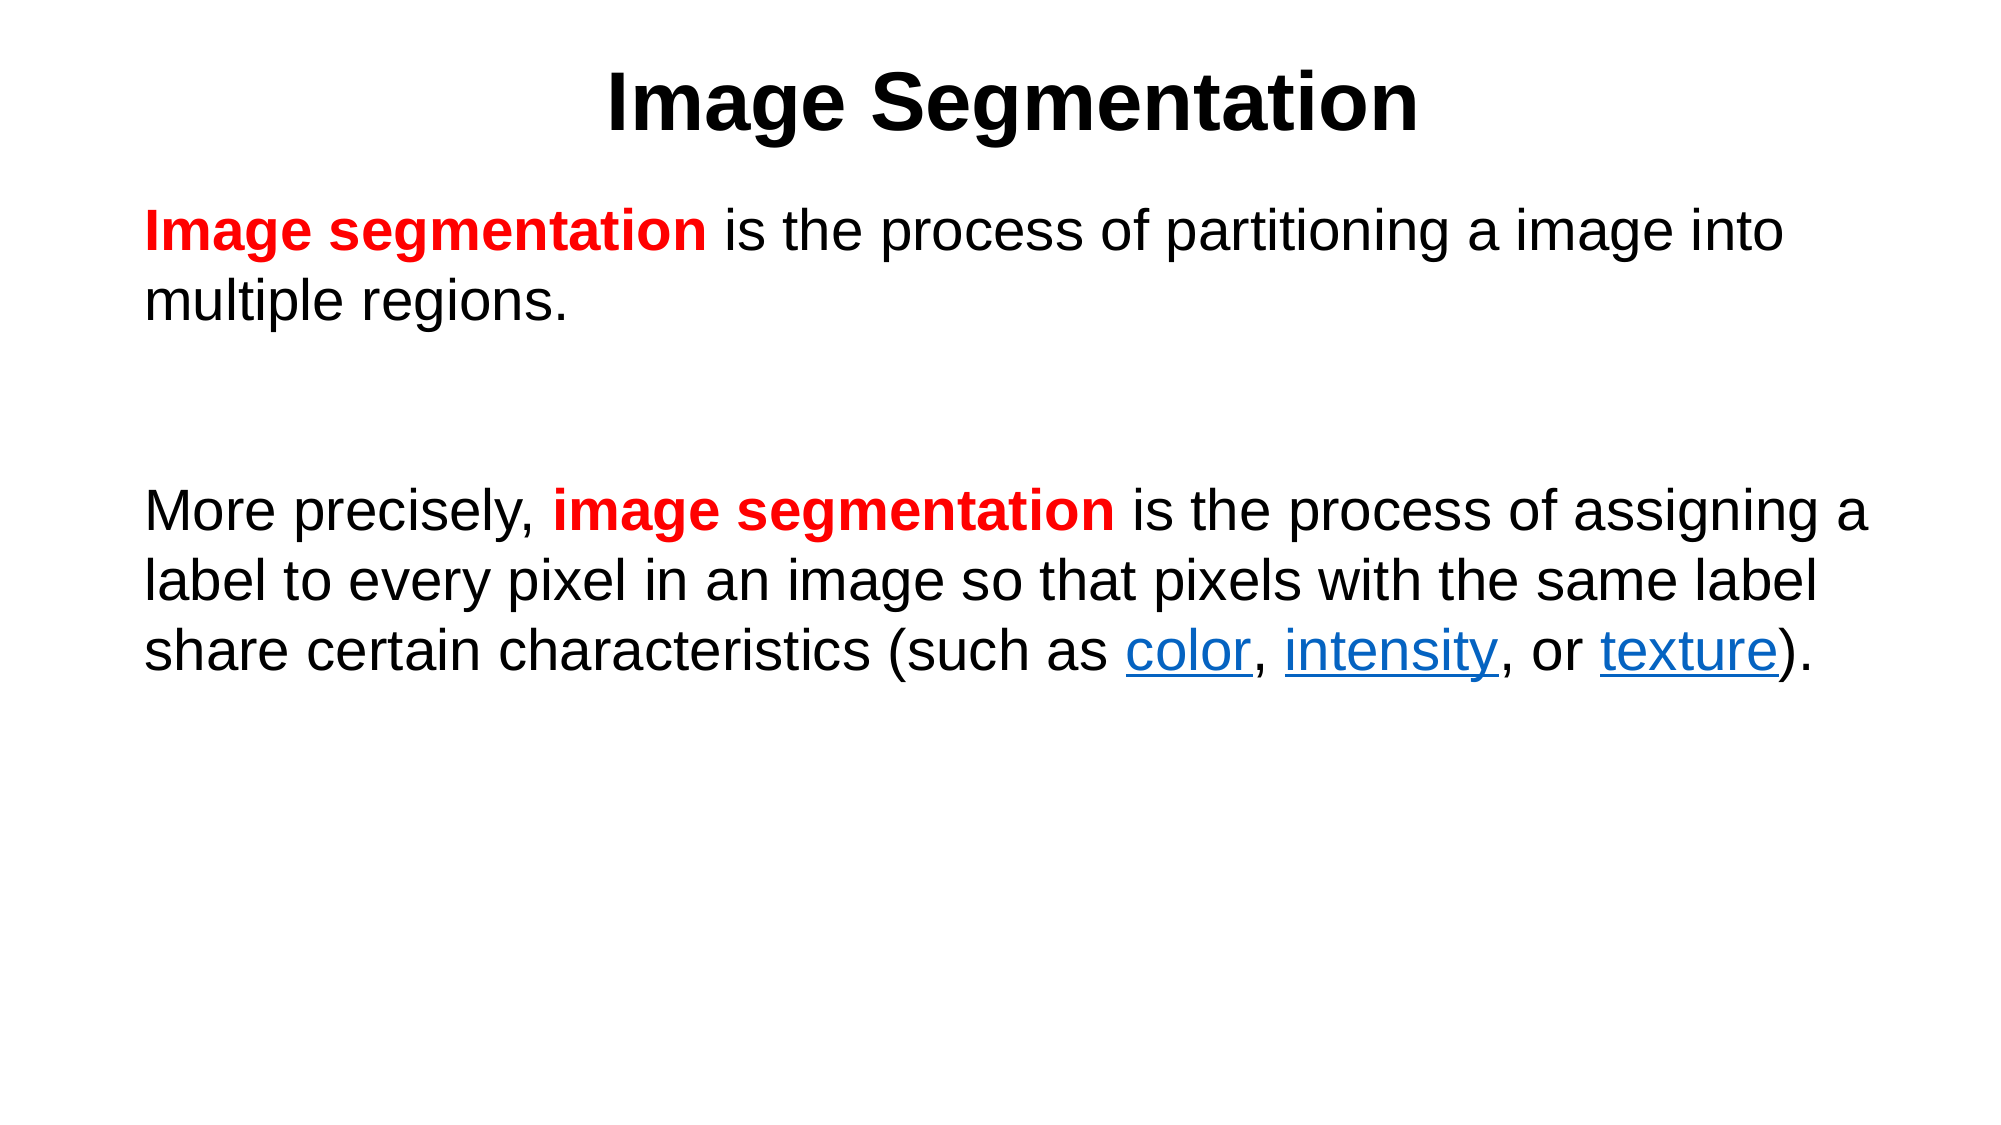

Image Segmentation
Image segmentation is the process of partitioning a image into multiple regions.

More precisely, image segmentation is the process of assigning a label to every pixel in an image so that pixels with the same label share certain characteristics (such as color, intensity, or texture).